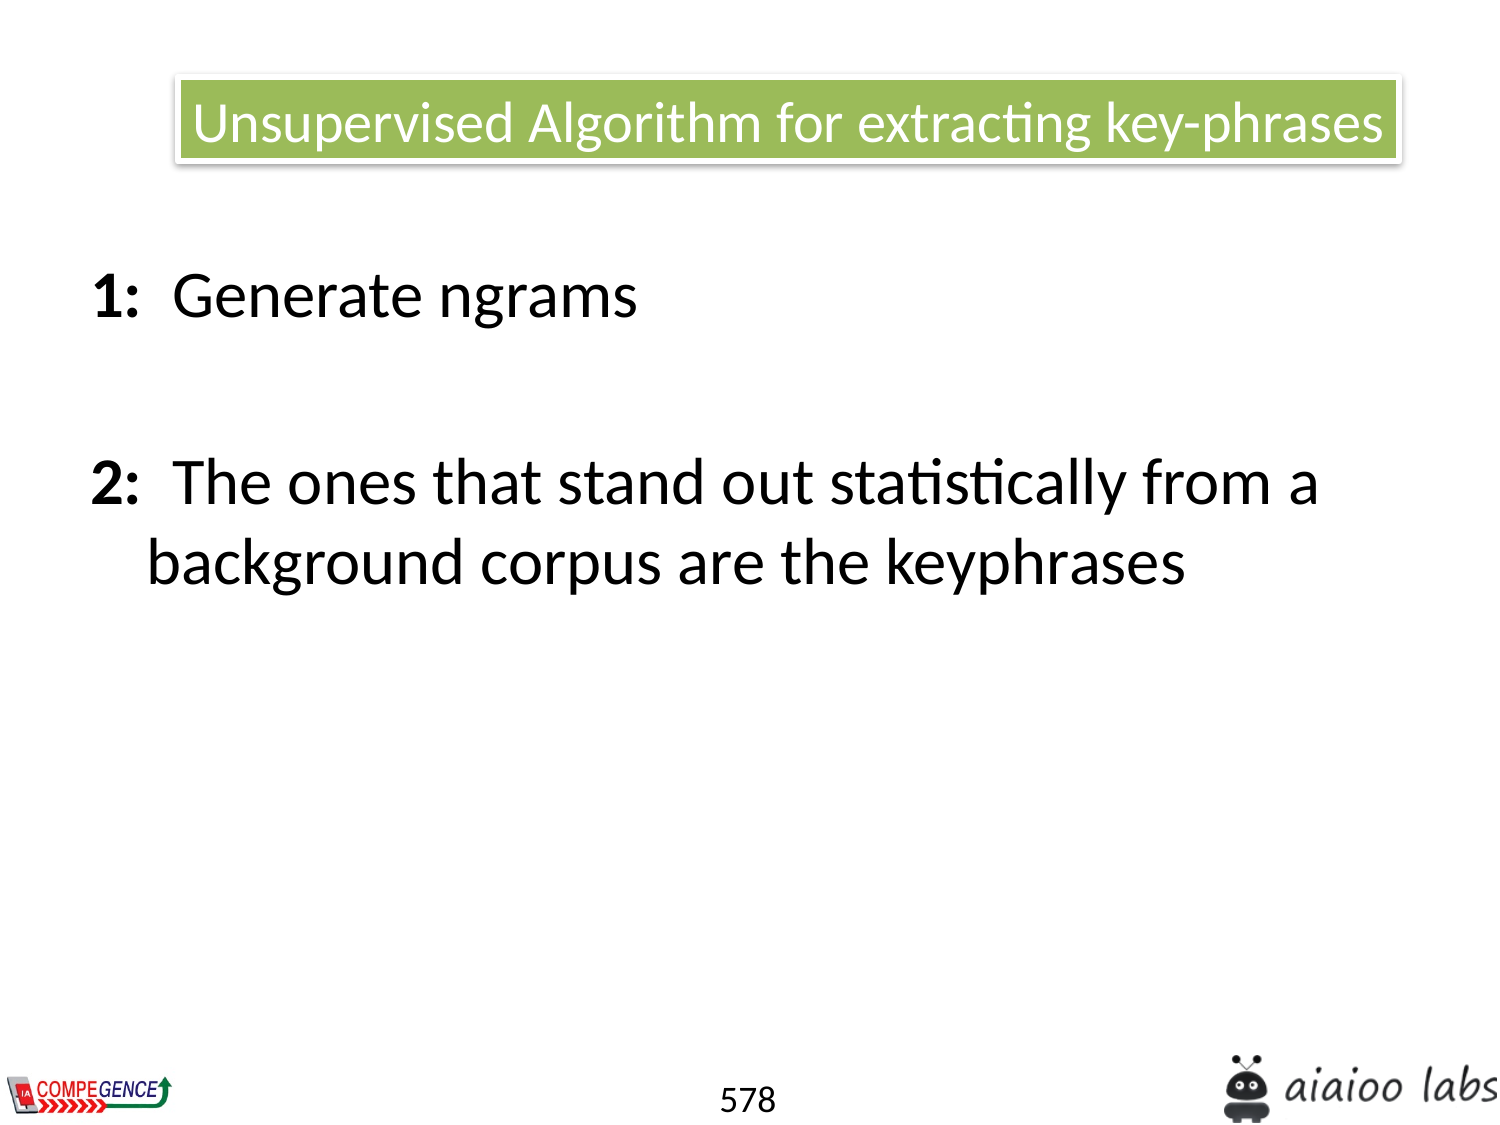

Unsupervised Algorithm for extracting key-phrases

1:  Generate ngrams

2:  The ones that stand out statistically from a background corpus are the keyphrases